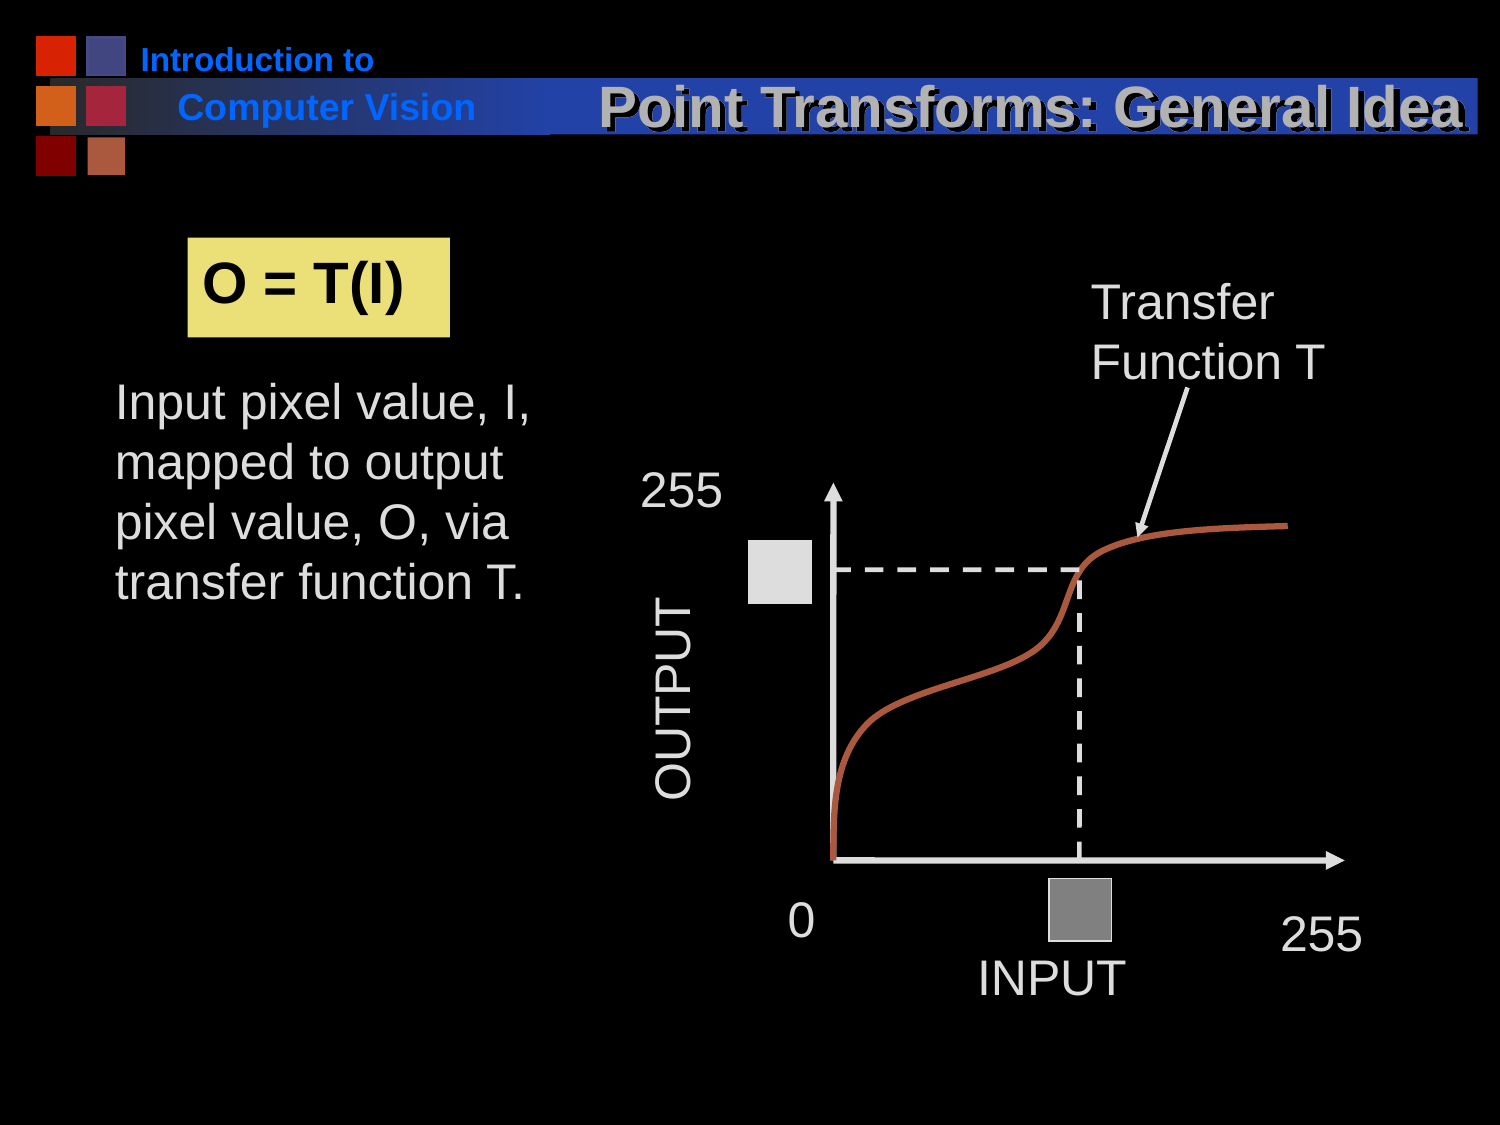

# Point Transforms: General Idea
O = T(I)
Transfer
Function T

255

OUTPUT

0
255
INPUT
Input pixel value, I, mapped to output pixel value, O, via transfer function T.